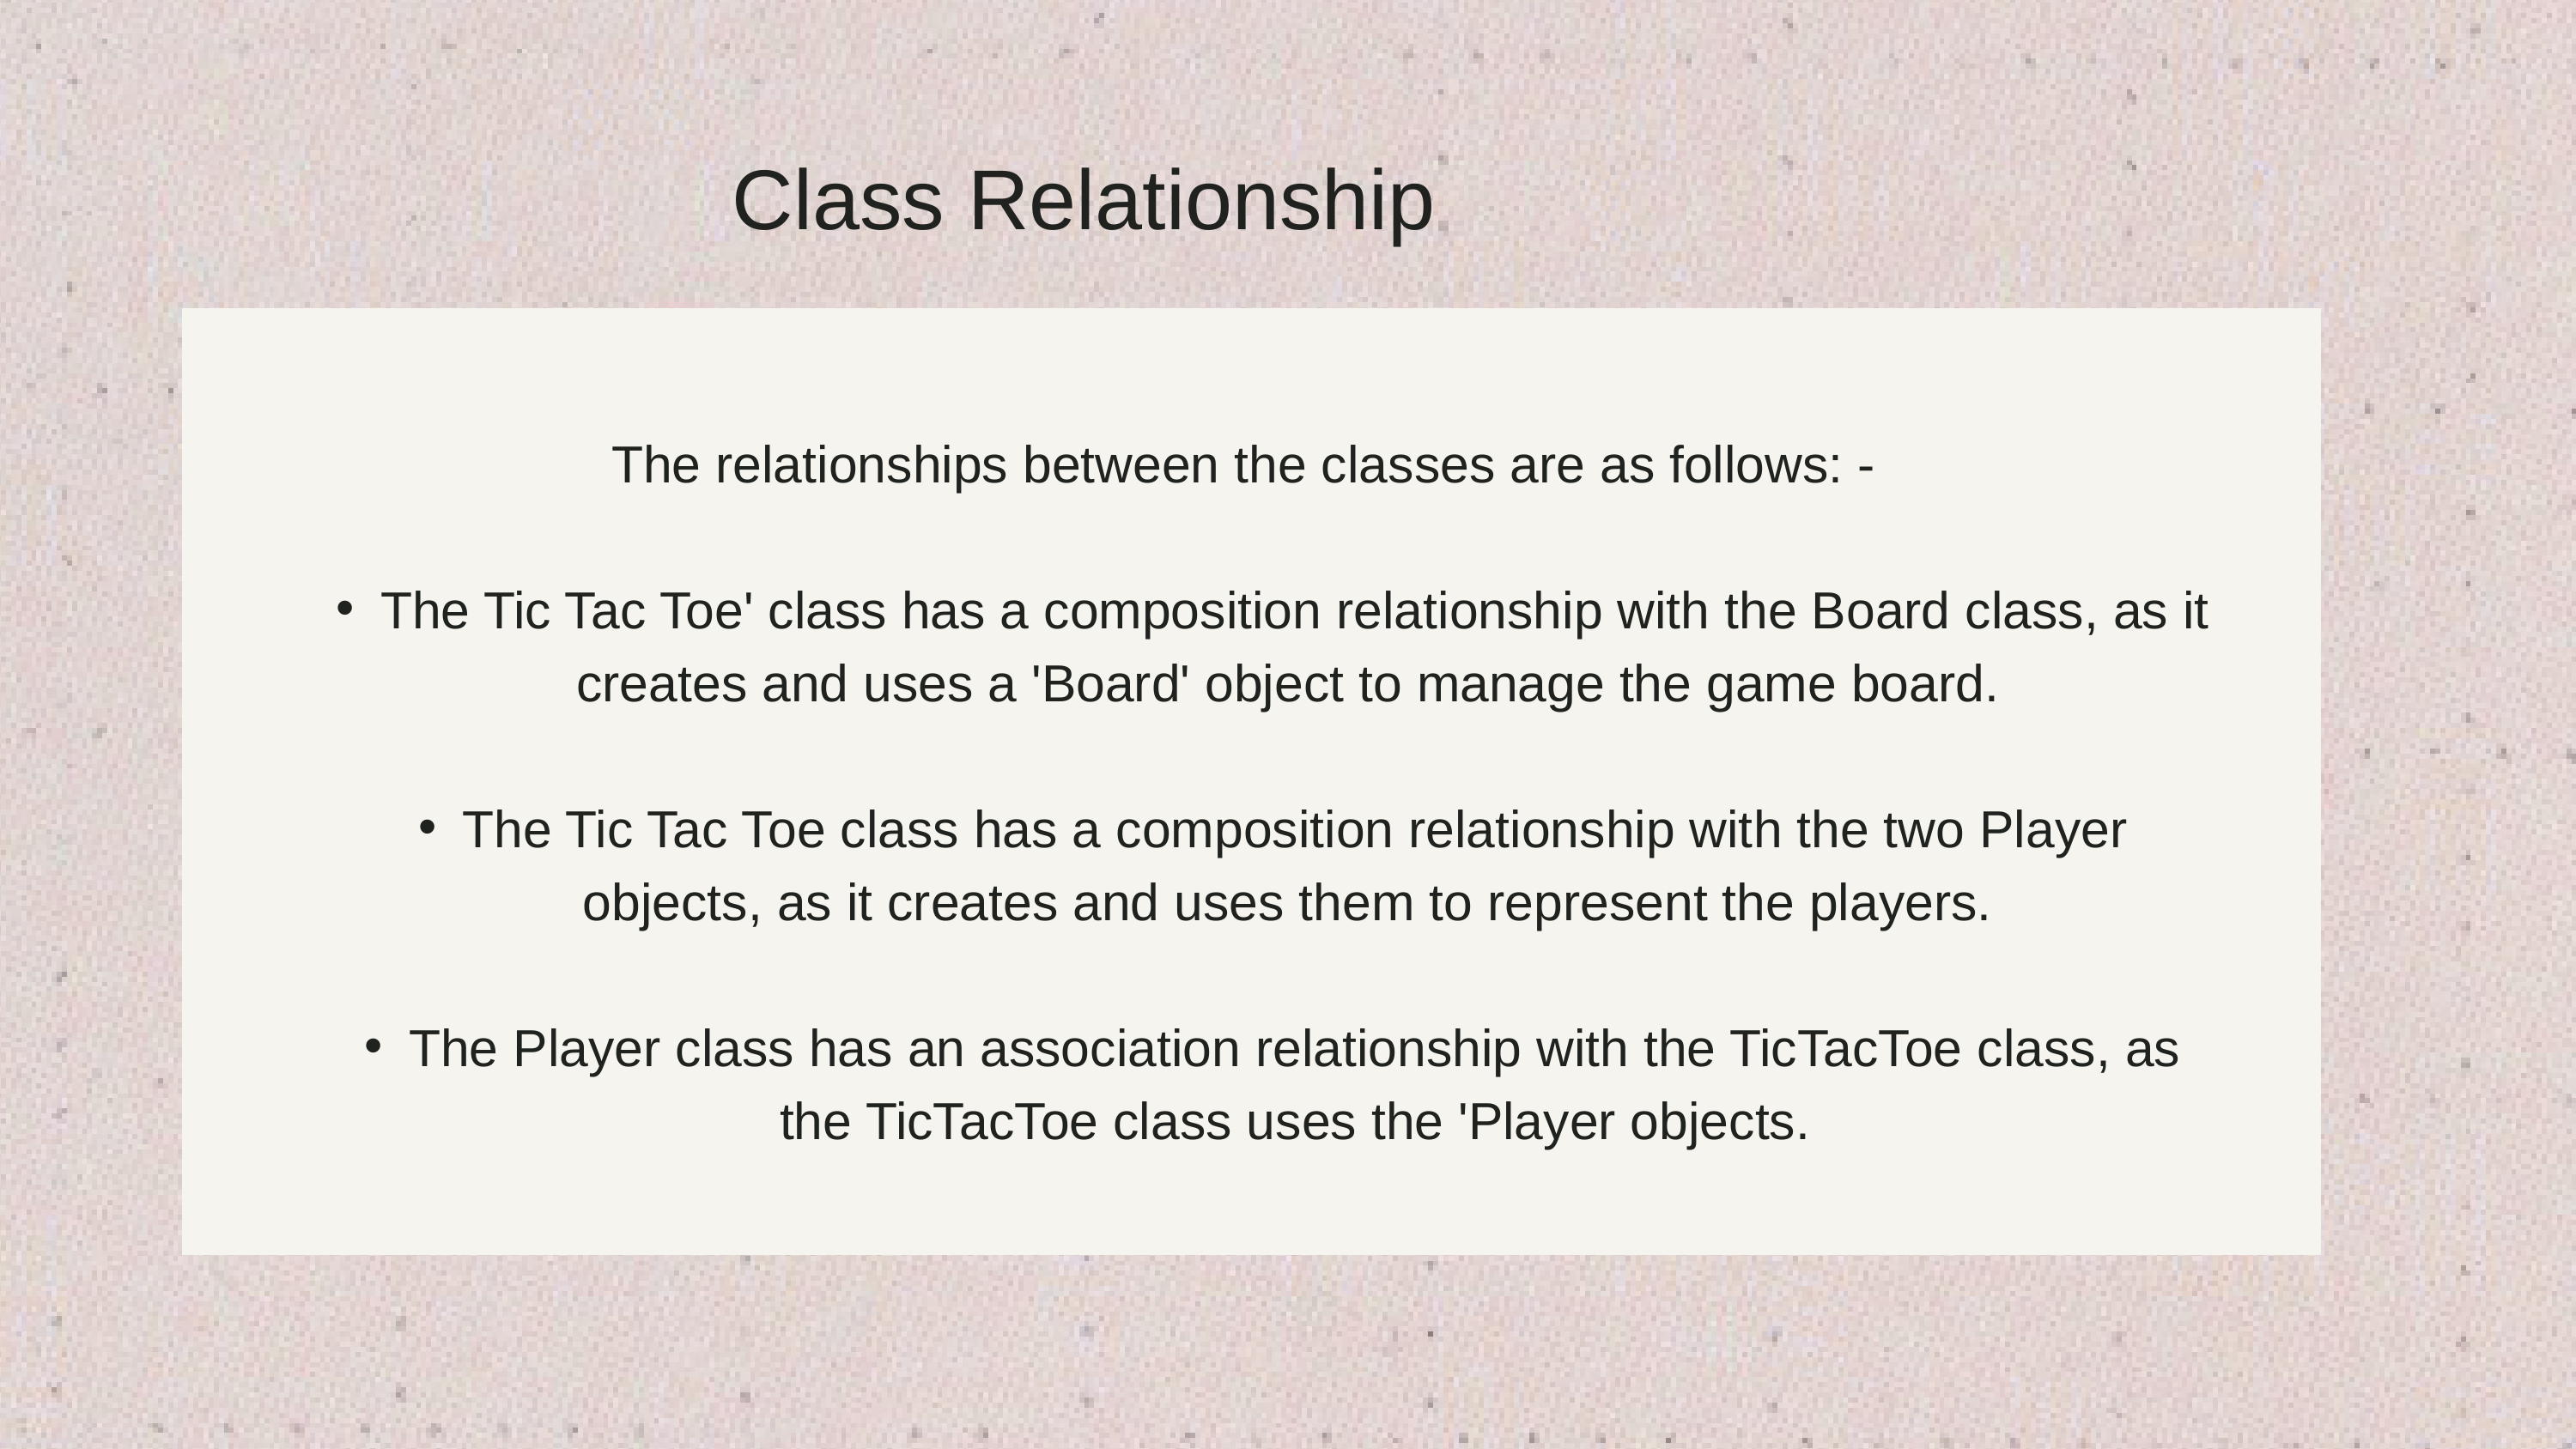

Class Relationship

The relationships between the classes are as follows: -

The Tic Tac Toe' class has a composition relationship with the Board class, as it creates and uses a 'Board' object to manage the game board.

The Tic Tac Toe class has a composition relationship with the two Player objects, as it creates and uses them to represent the players.

The Player class has an association relationship with the TicTacToe class, as the TicTacToe class uses the 'Player objects.